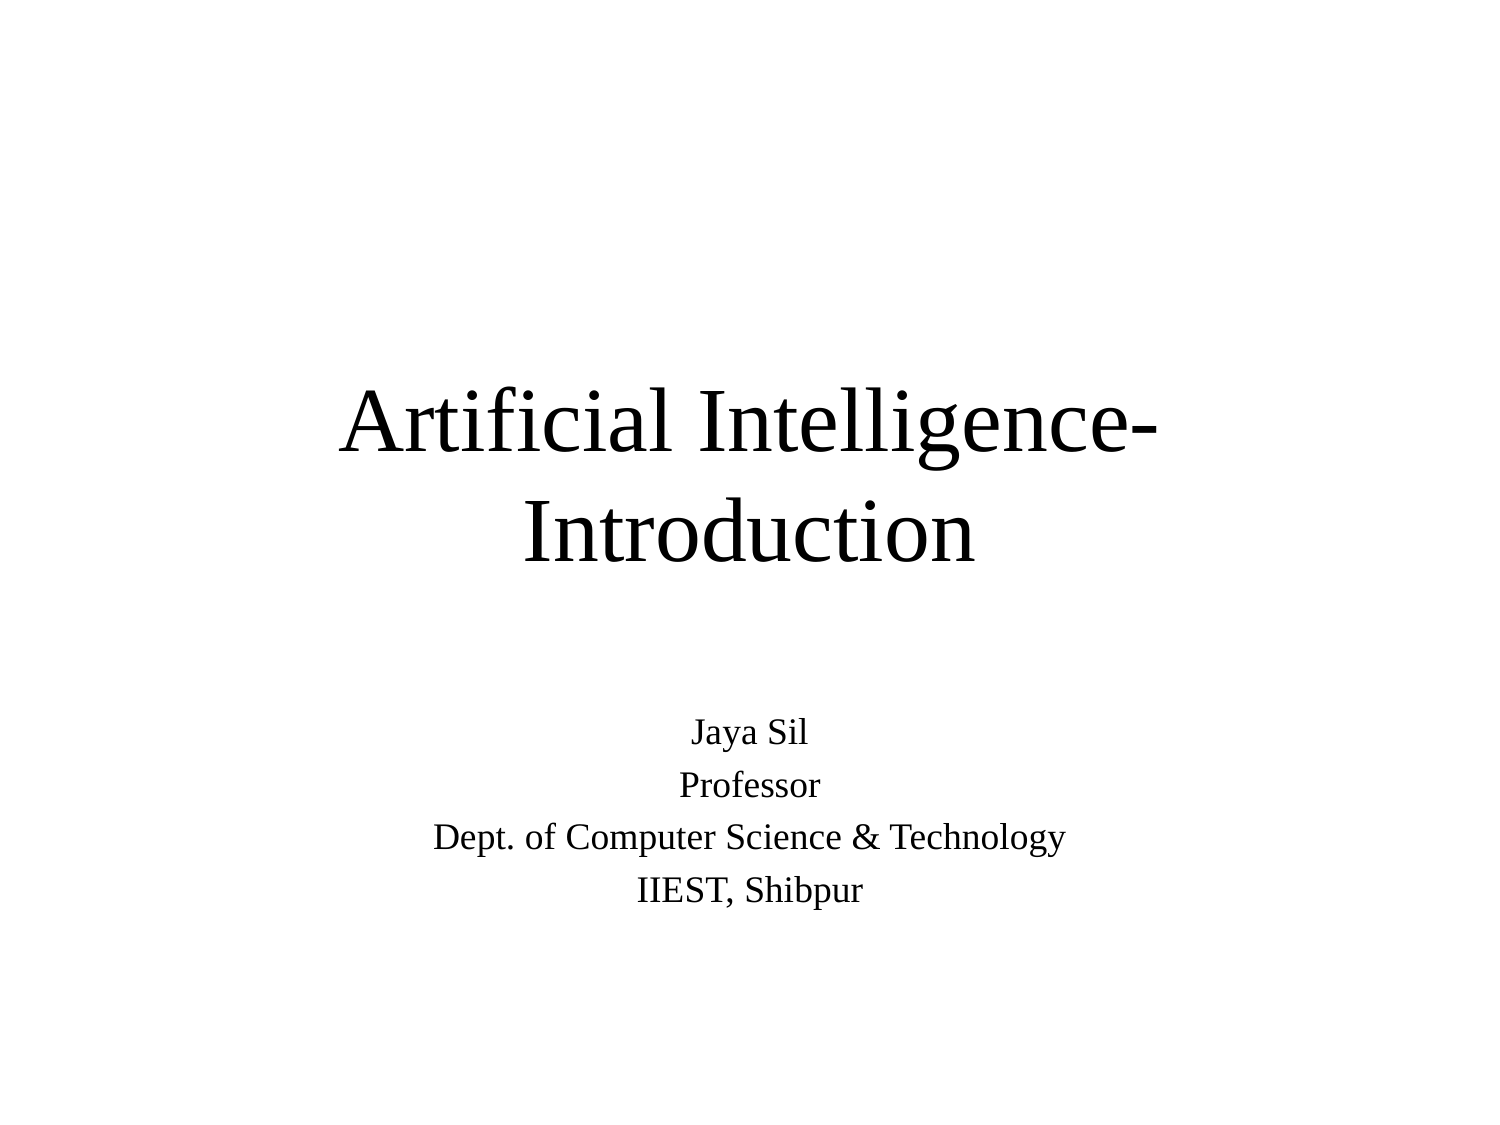

# Artificial Intelligence-Introduction
Jaya Sil
Professor
Dept. of Computer Science & Technology
IIEST, Shibpur